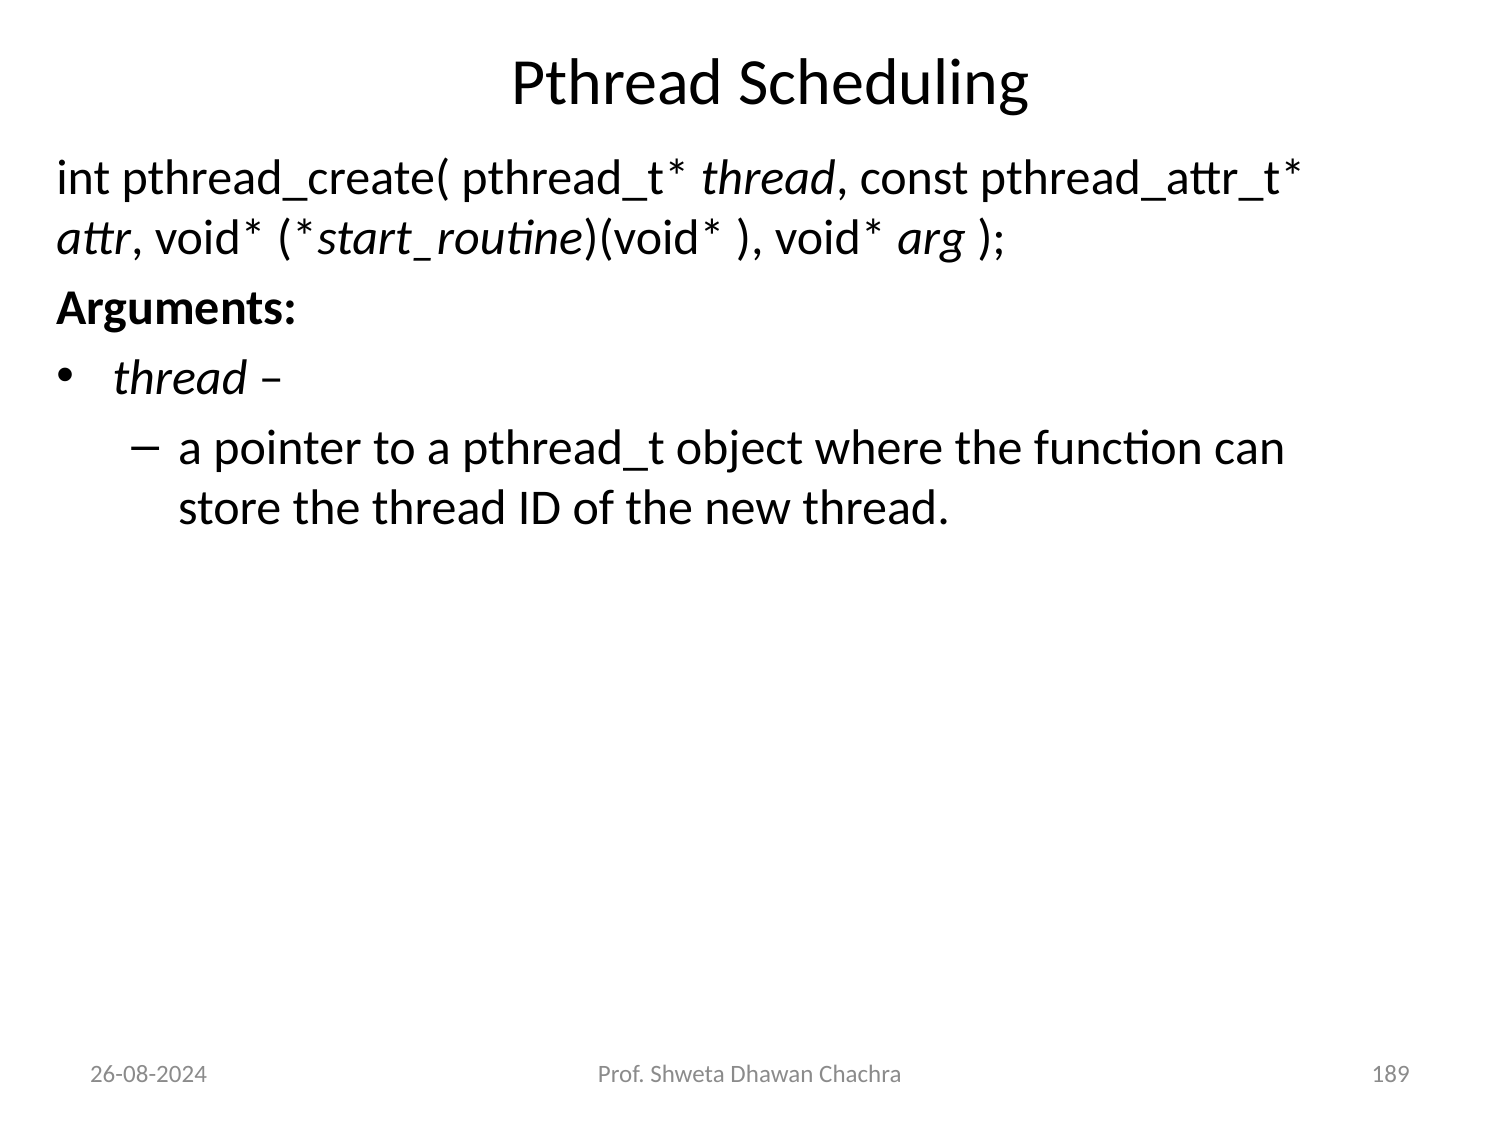

# Pthread Scheduling
int pthread_create( pthread_t* thread, const pthread_attr_t* attr, void* (*start_routine)(void* ), void* arg );
Arguments:
thread –
a pointer to a pthread_t object where the function can store the thread ID of the new thread.
26-08-2024
Prof. Shweta Dhawan Chachra
189